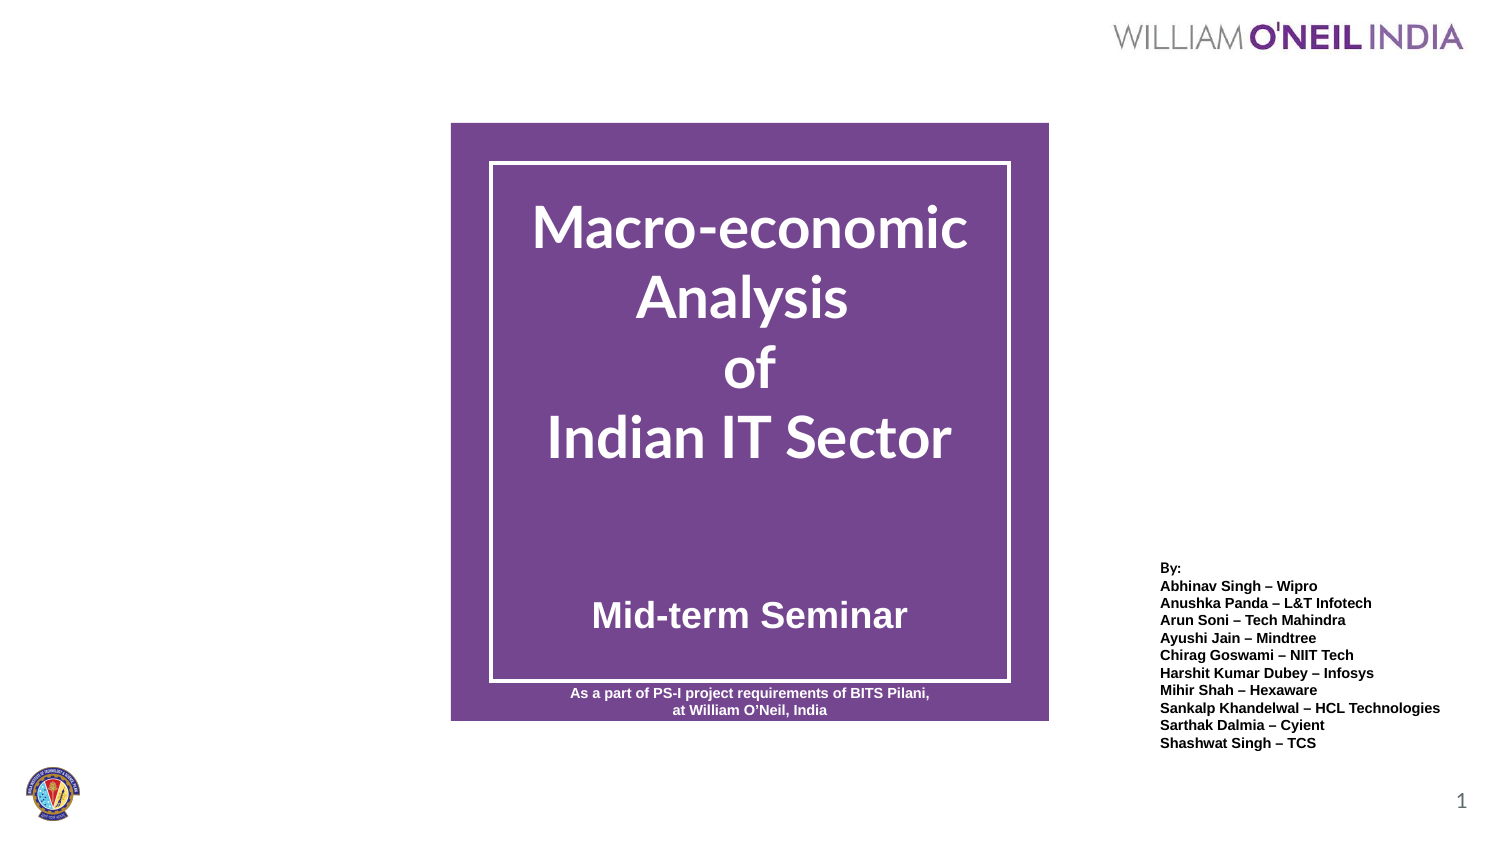

# Macro-economic Analysis
of
Indian IT Sector
Mid-term Seminar
By:
Abhinav Singh – Wipro
Anushka Panda – L&T Infotech
Arun Soni – Tech Mahindra
Ayushi Jain – Mindtree
Chirag Goswami – NIIT Tech
Harshit Kumar Dubey – Infosys
Mihir Shah – Hexaware
Sankalp Khandelwal – HCL Technologies
Sarthak Dalmia – Cyient
Shashwat Singh – TCS

As a part of PS-I project requirements of BITS Pilani, at William O’Neil, India
1